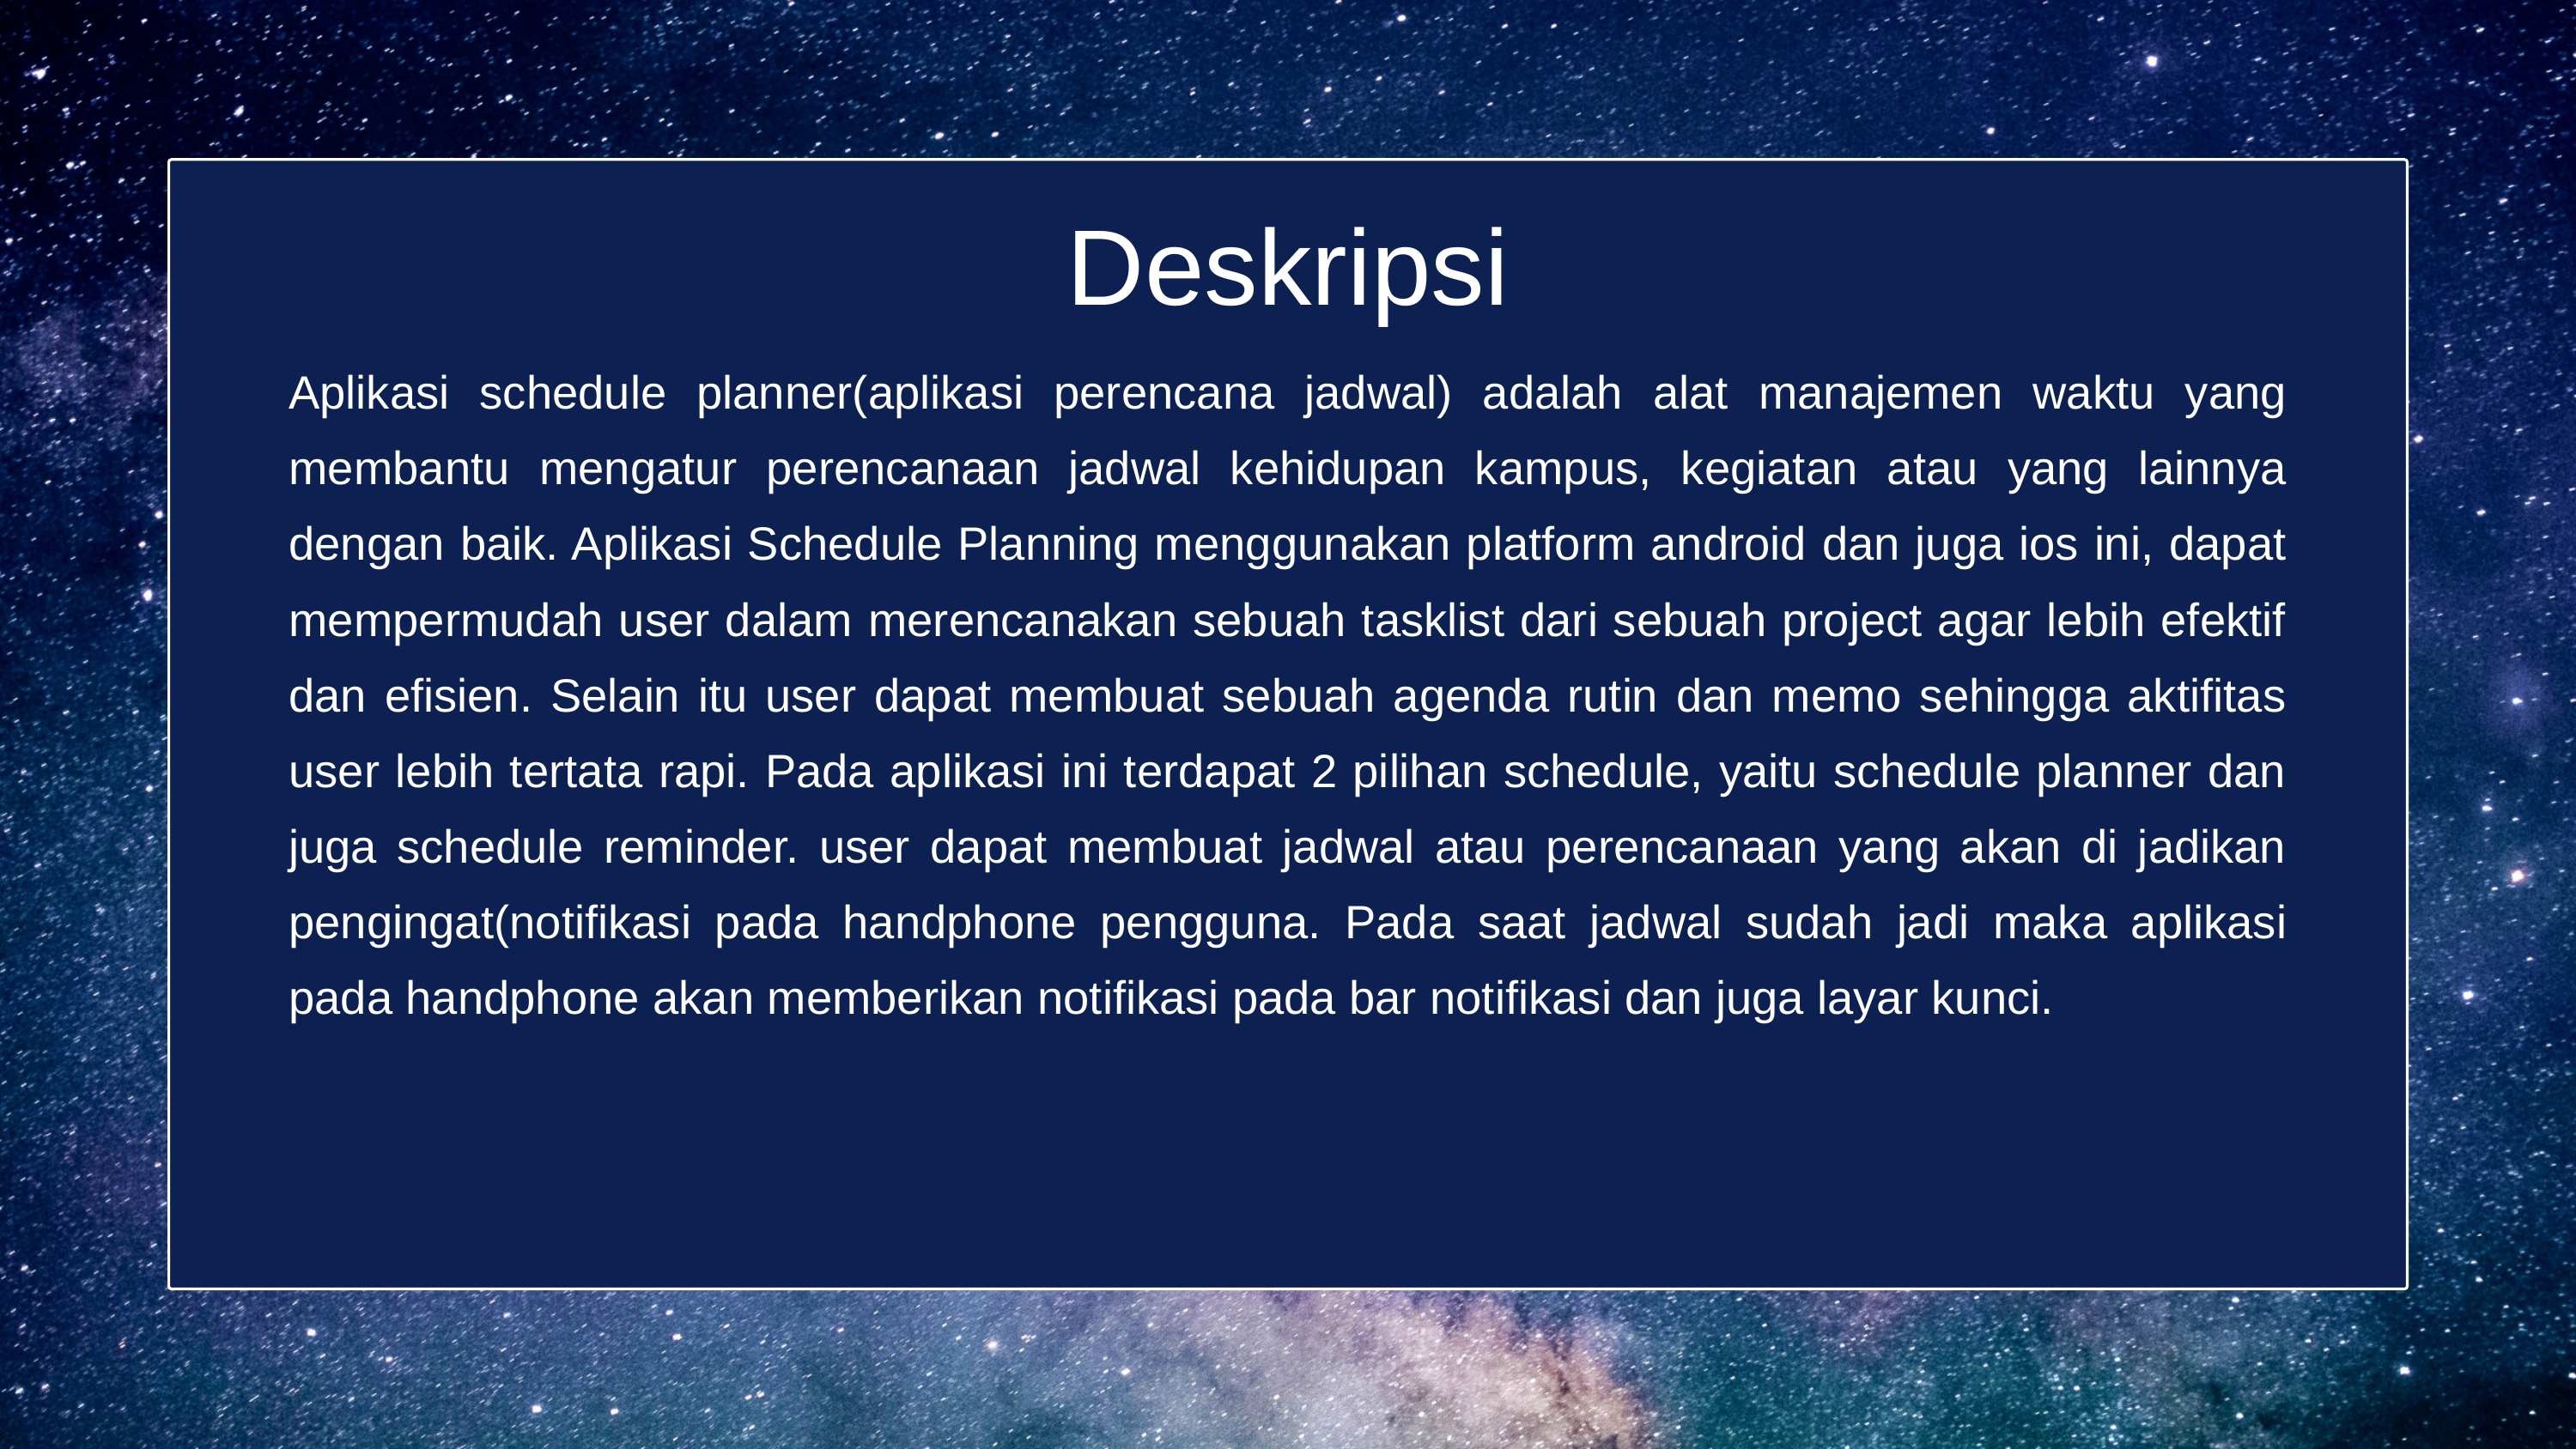

Deskripsi
Aplikasi schedule planner(aplikasi perencana jadwal) adalah alat manajemen waktu yang membantu mengatur perencanaan jadwal kehidupan kampus, kegiatan atau yang lainnya dengan baik. Aplikasi Schedule Planning menggunakan platform android dan juga ios ini, dapat mempermudah user dalam merencanakan sebuah tasklist dari sebuah project agar lebih efektif dan efisien. Selain itu user dapat membuat sebuah agenda rutin dan memo sehingga aktifitas user lebih tertata rapi. Pada aplikasi ini terdapat 2 pilihan schedule, yaitu schedule planner dan juga schedule reminder. user dapat membuat jadwal atau perencanaan yang akan di jadikan pengingat(notifikasi pada handphone pengguna. Pada saat jadwal sudah jadi maka aplikasi pada handphone akan memberikan notifikasi pada bar notifikasi dan juga layar kunci.